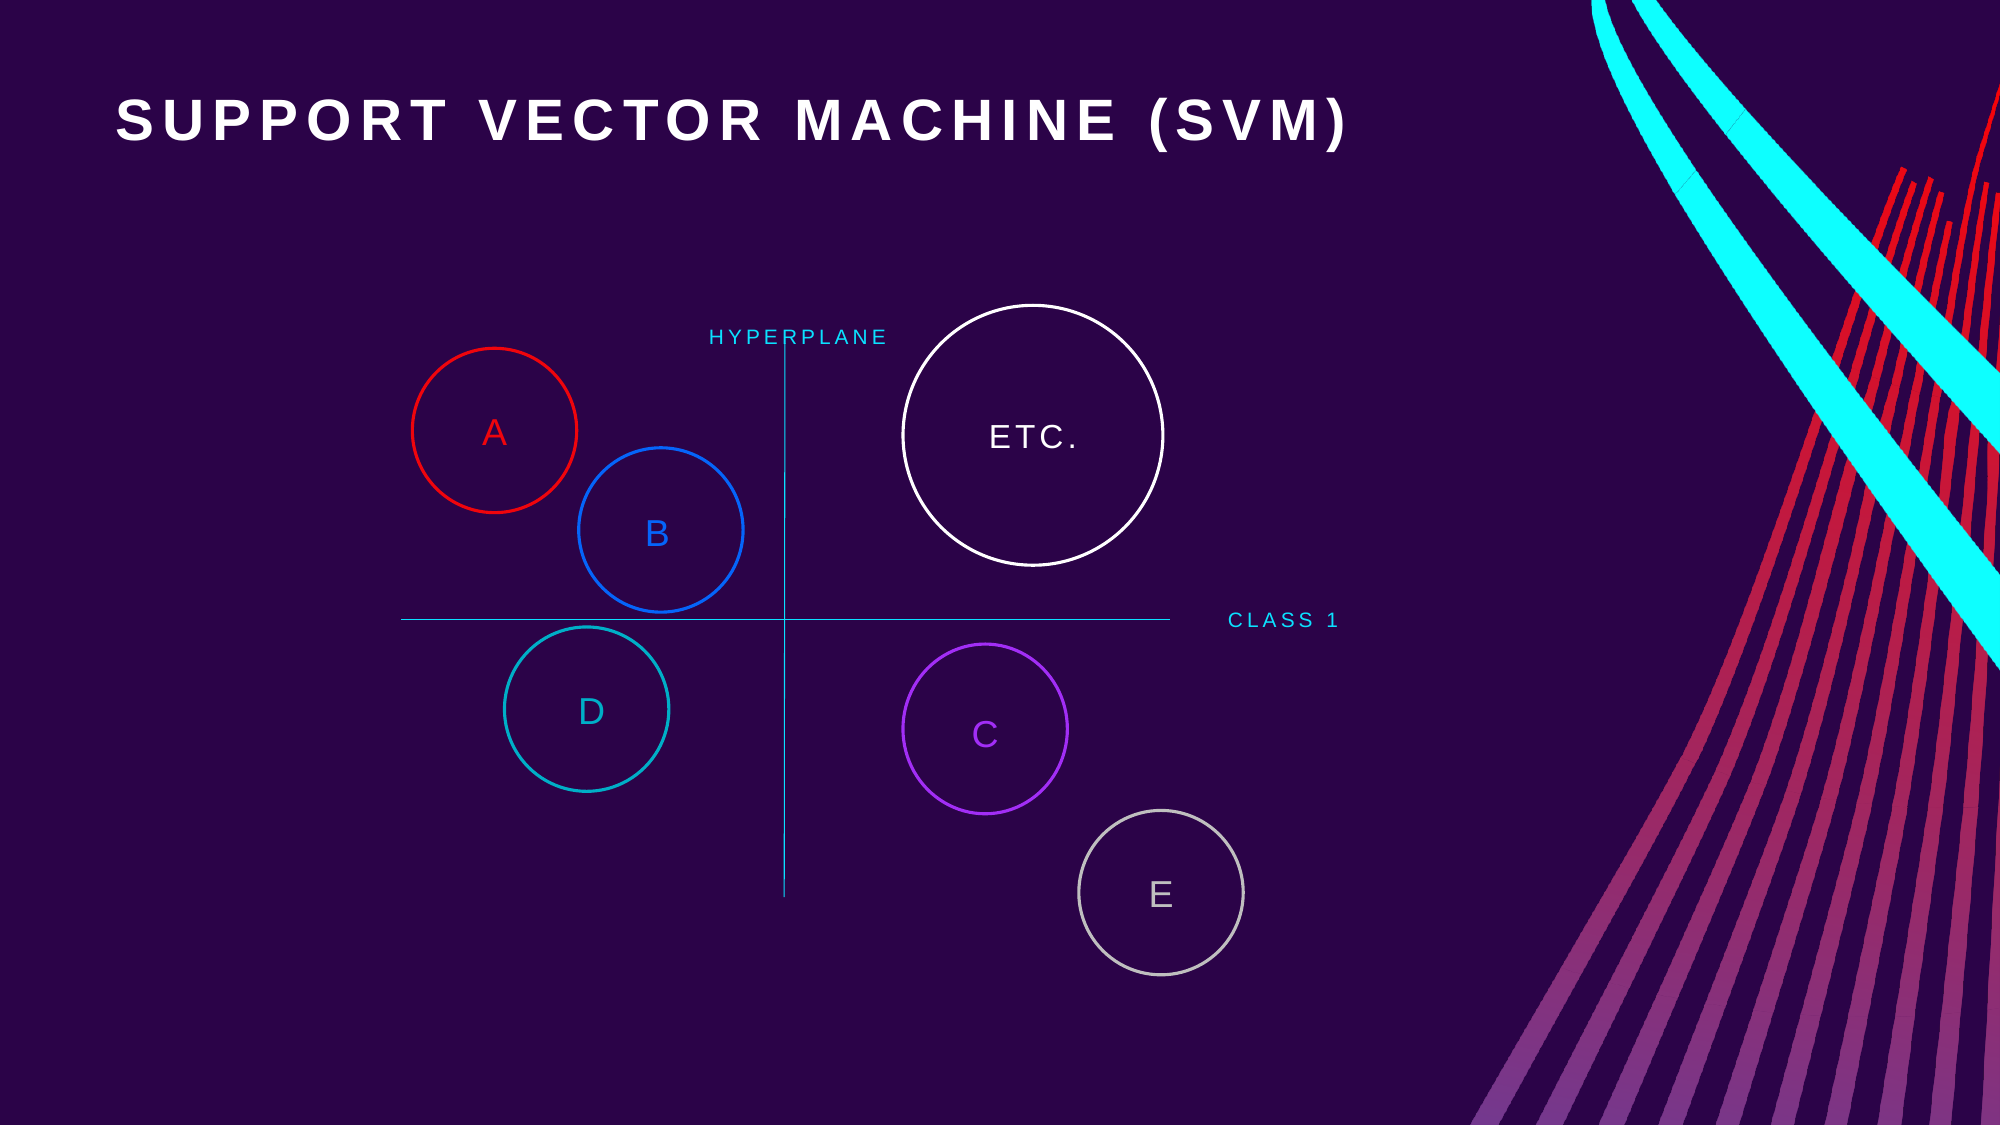

# Support Vector Machine (SVM)
Hyperplane

ETC.
A

B
Class 1

D
C

E